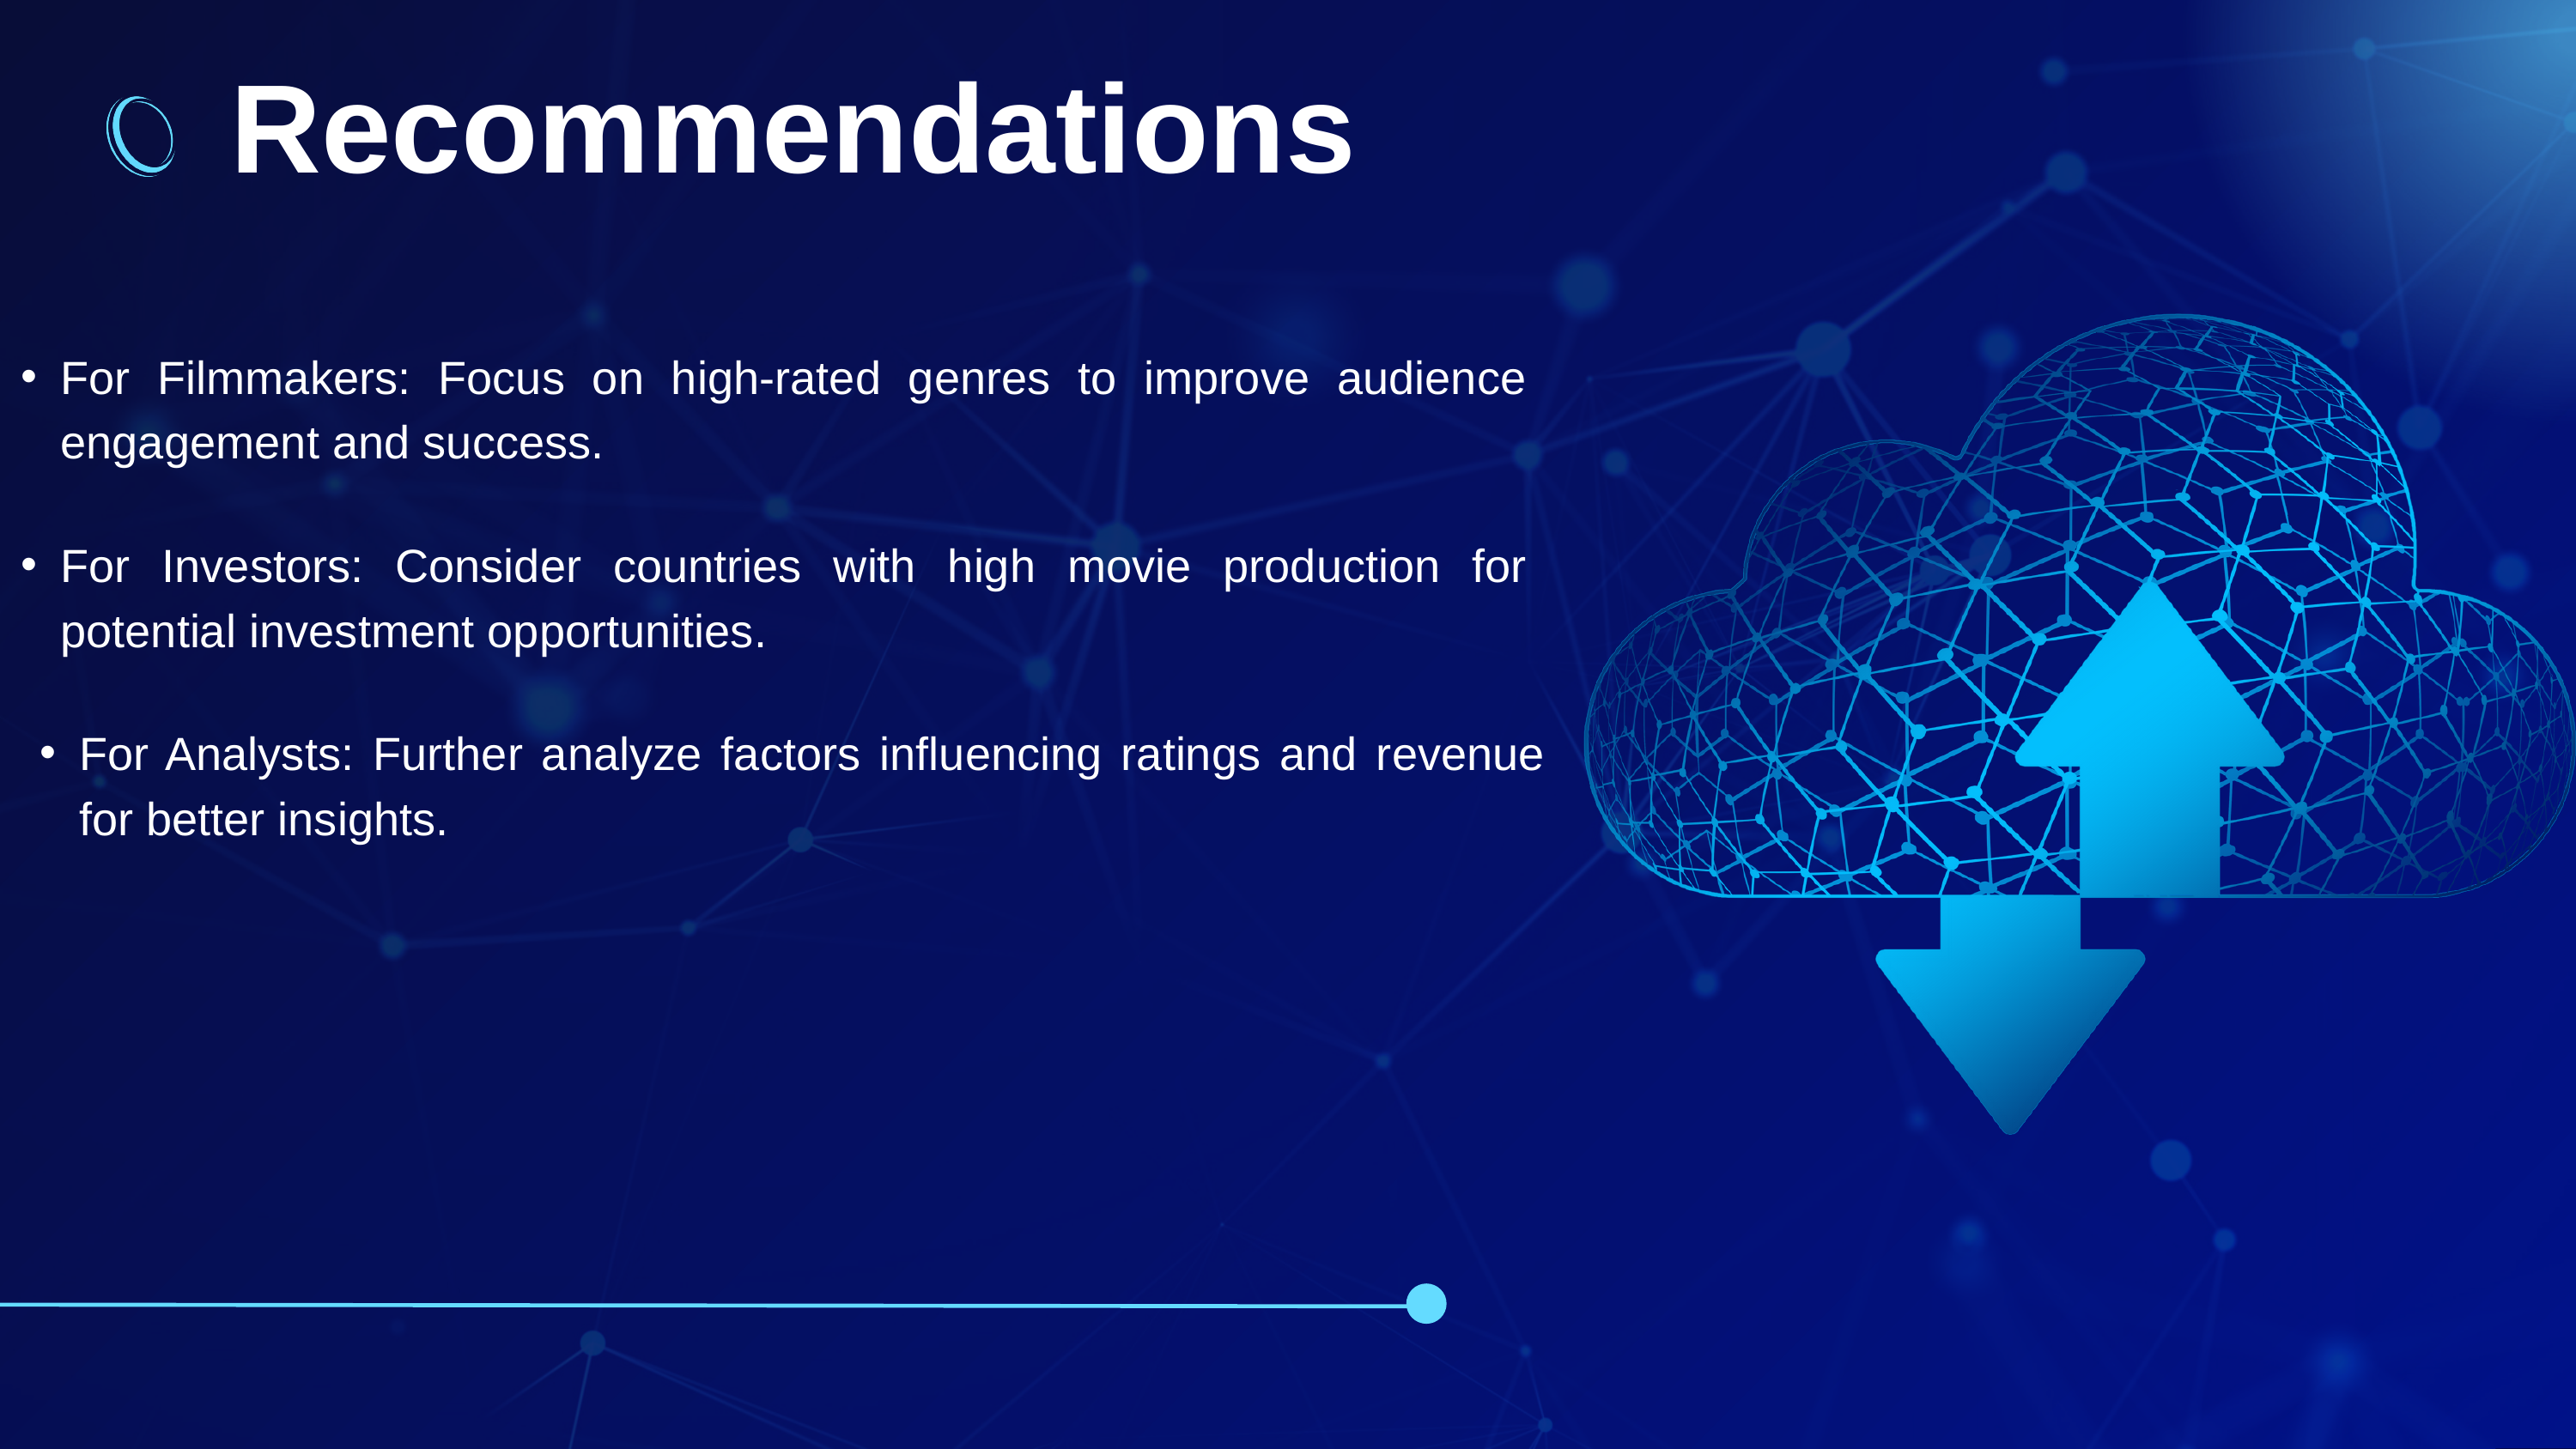

Recommendations

For Filmmakers: Focus on high-rated genres to improve audience engagement and success.
For Investors: Consider countries with high movie production for potential investment opportunities.
For Analysts: Further analyze factors influencing ratings and revenue for better insights.